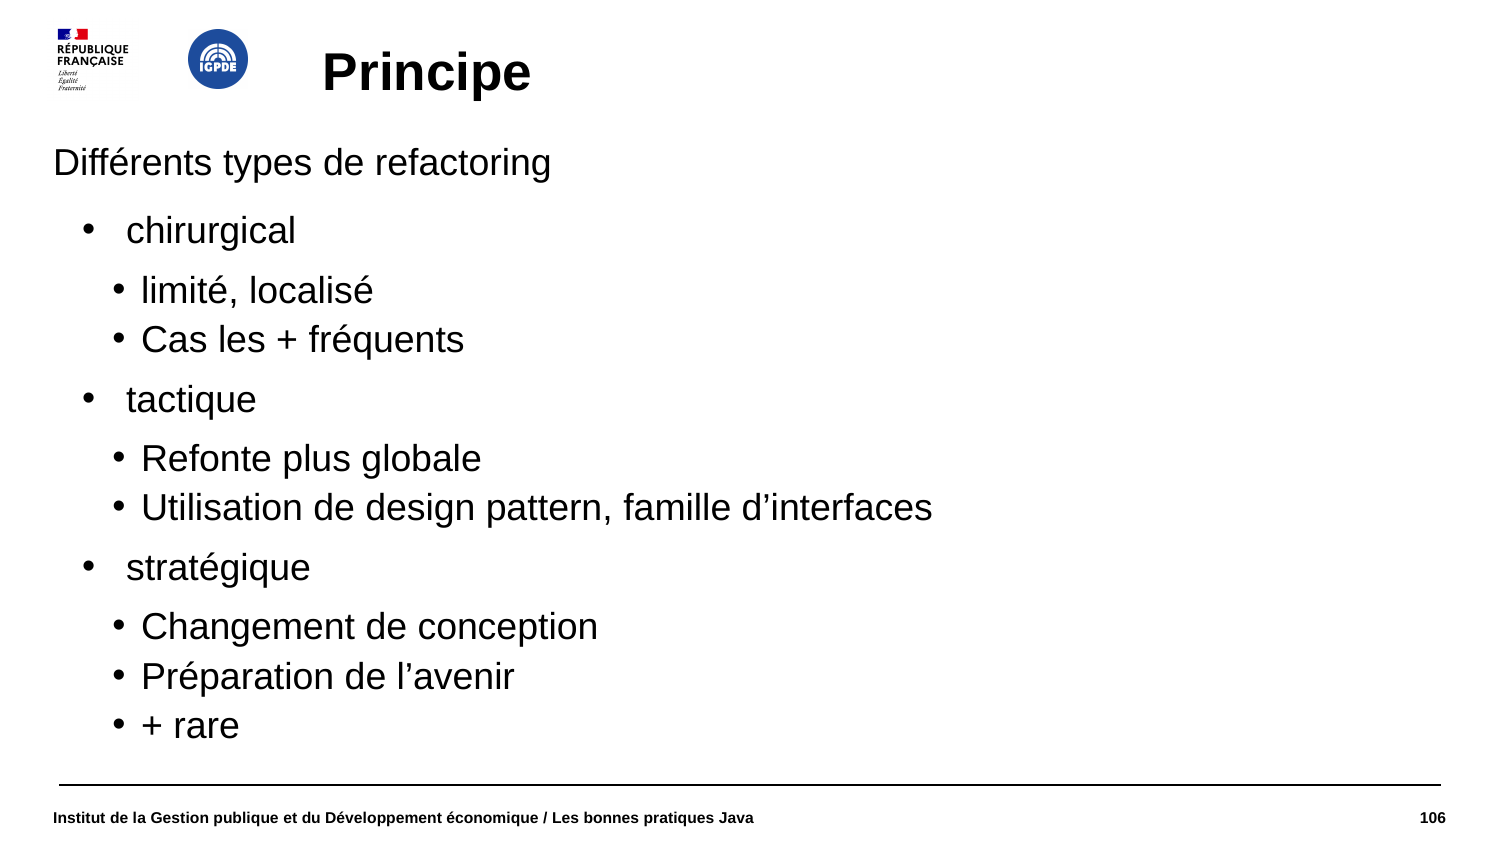

# Principe
Différents types de refactoring
chirurgical
limité, localisé
Cas les + fréquents
tactique
Refonte plus globale
Utilisation de design pattern, famille d’interfaces
stratégique
Changement de conception
Préparation de l’avenir
+ rare
Institut de la Gestion publique et du Développement économique / Les bonnes pratiques Java
106